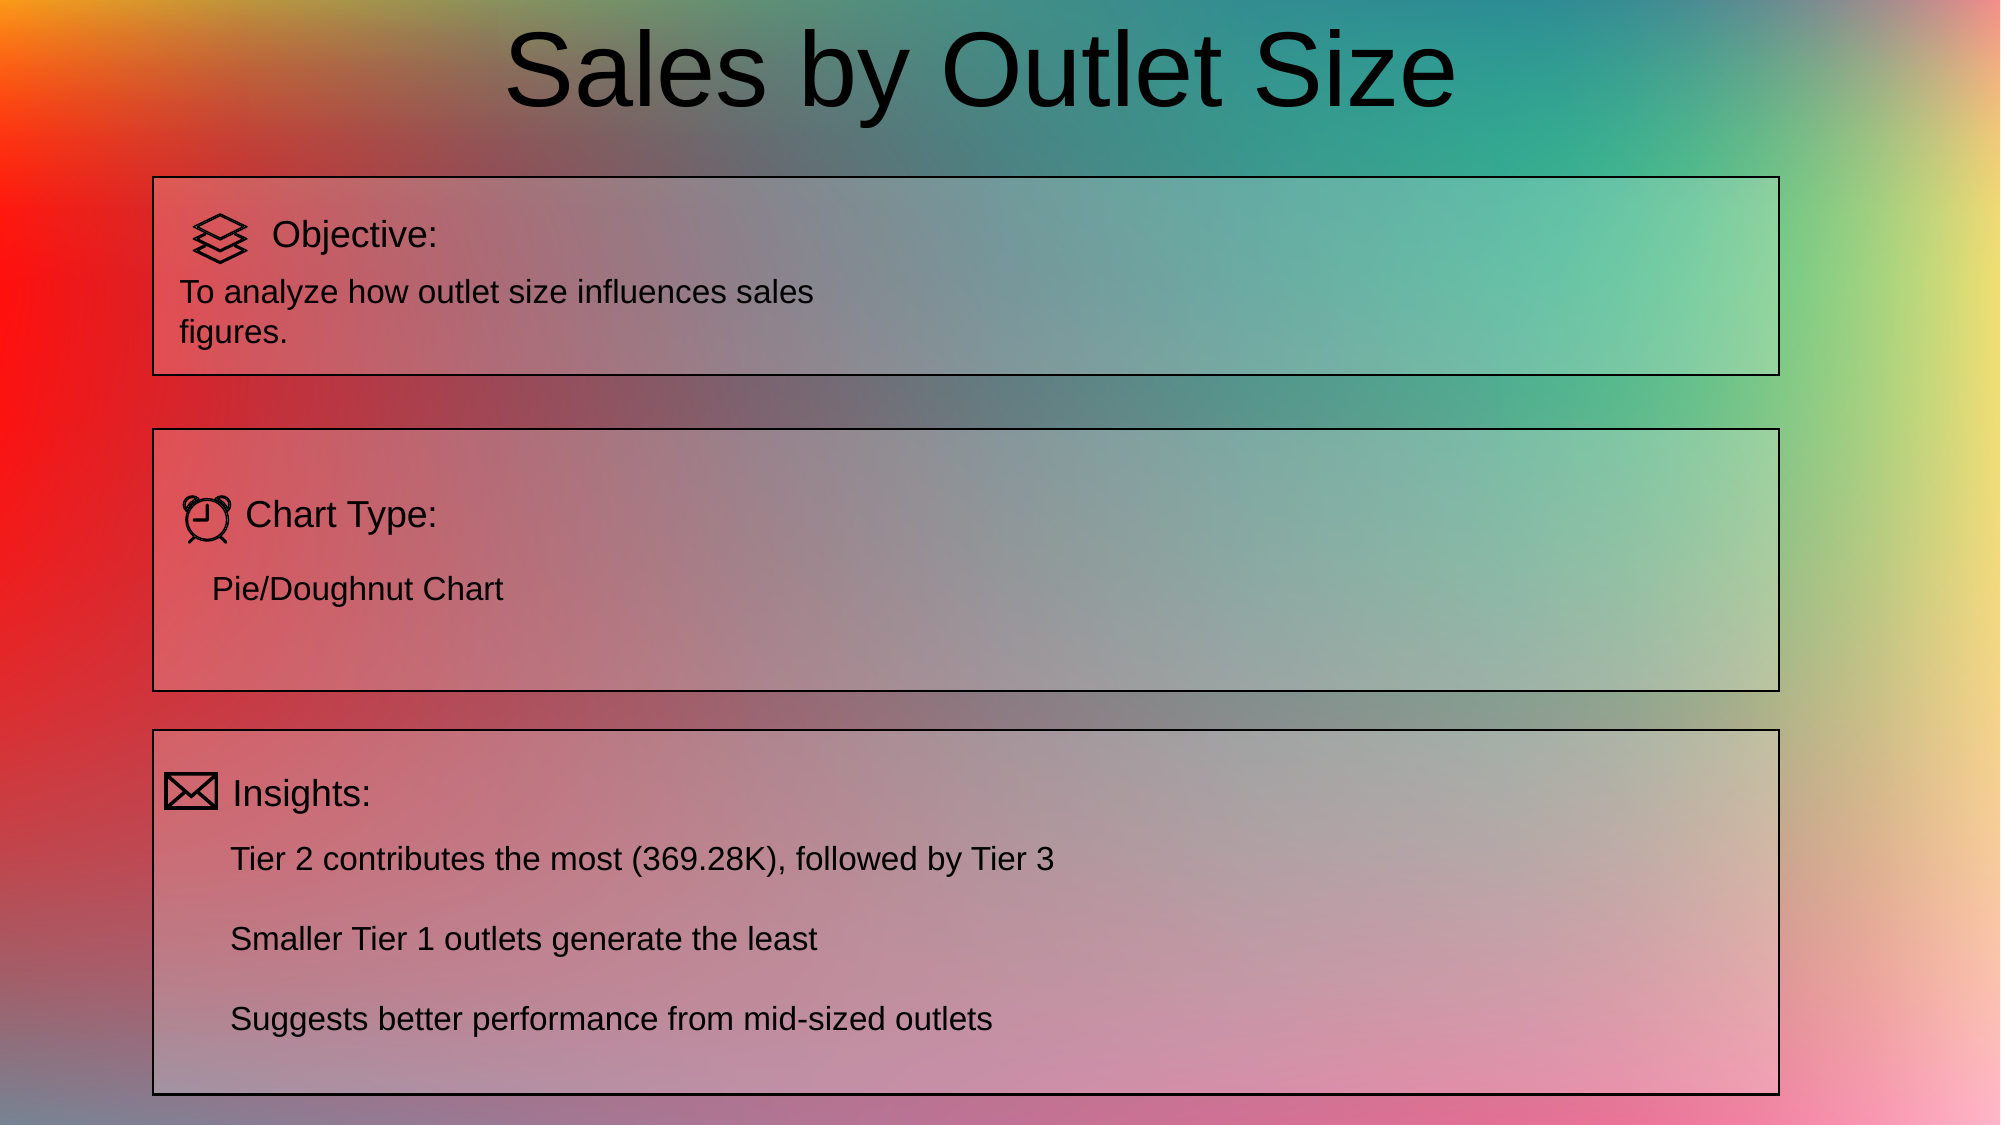

Sales by Outlet Size

Objective:

To analyze how outlet size influences sales figures.
Chart Type:

Pie/Doughnut Chart
Insights:

Tier 2 contributes the most (369.28K), followed by Tier 3

Smaller Tier 1 outlets generate the least

Suggests better performance from mid-sized outlets